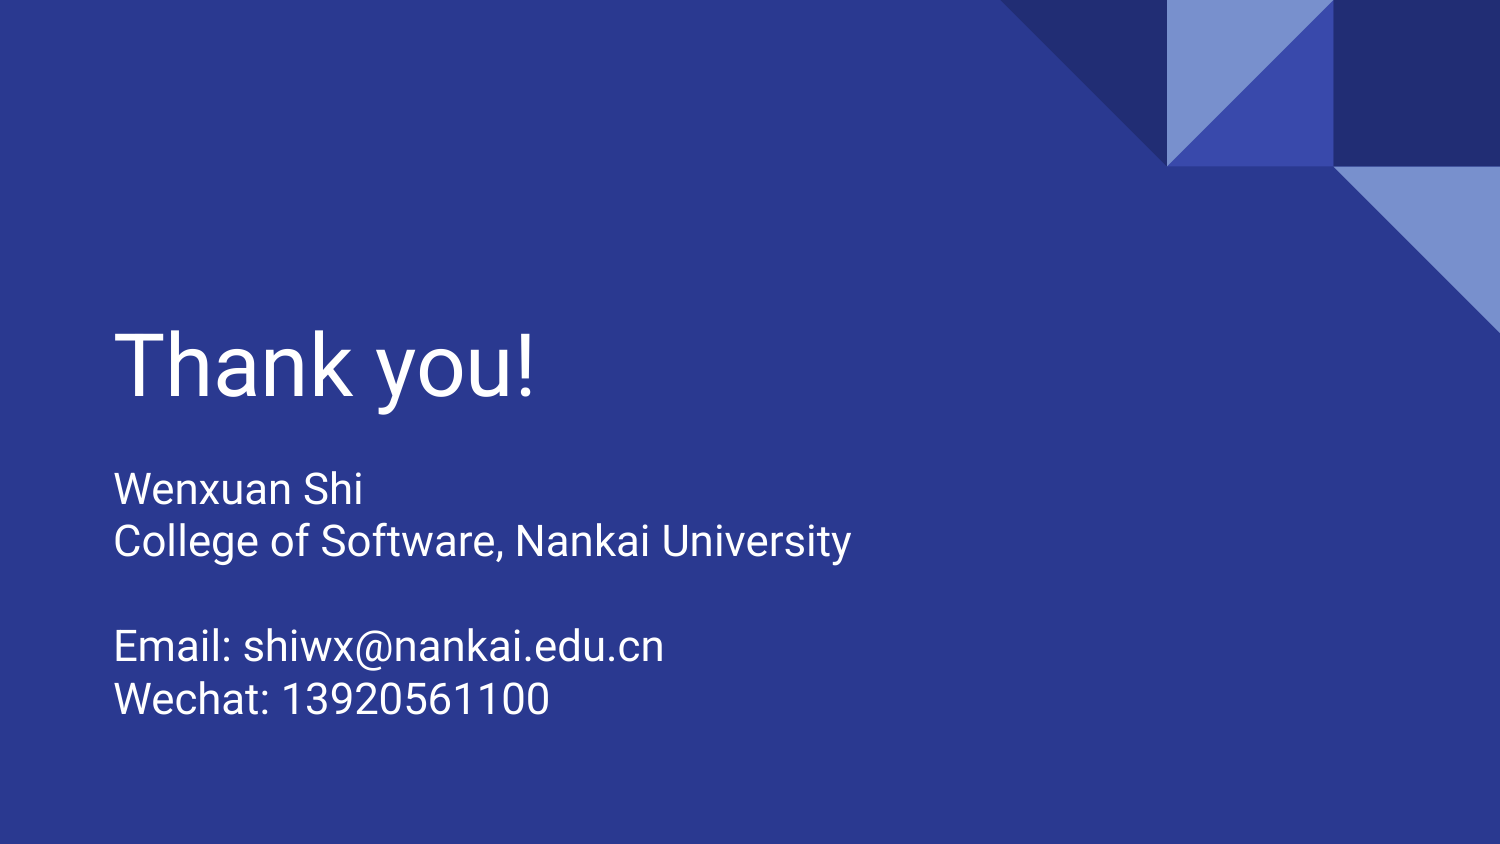

# Thank you!
Wenxuan Shi
College of Software, Nankai University

Email: shiwx@nankai.edu.cn
Wechat: 13920561100